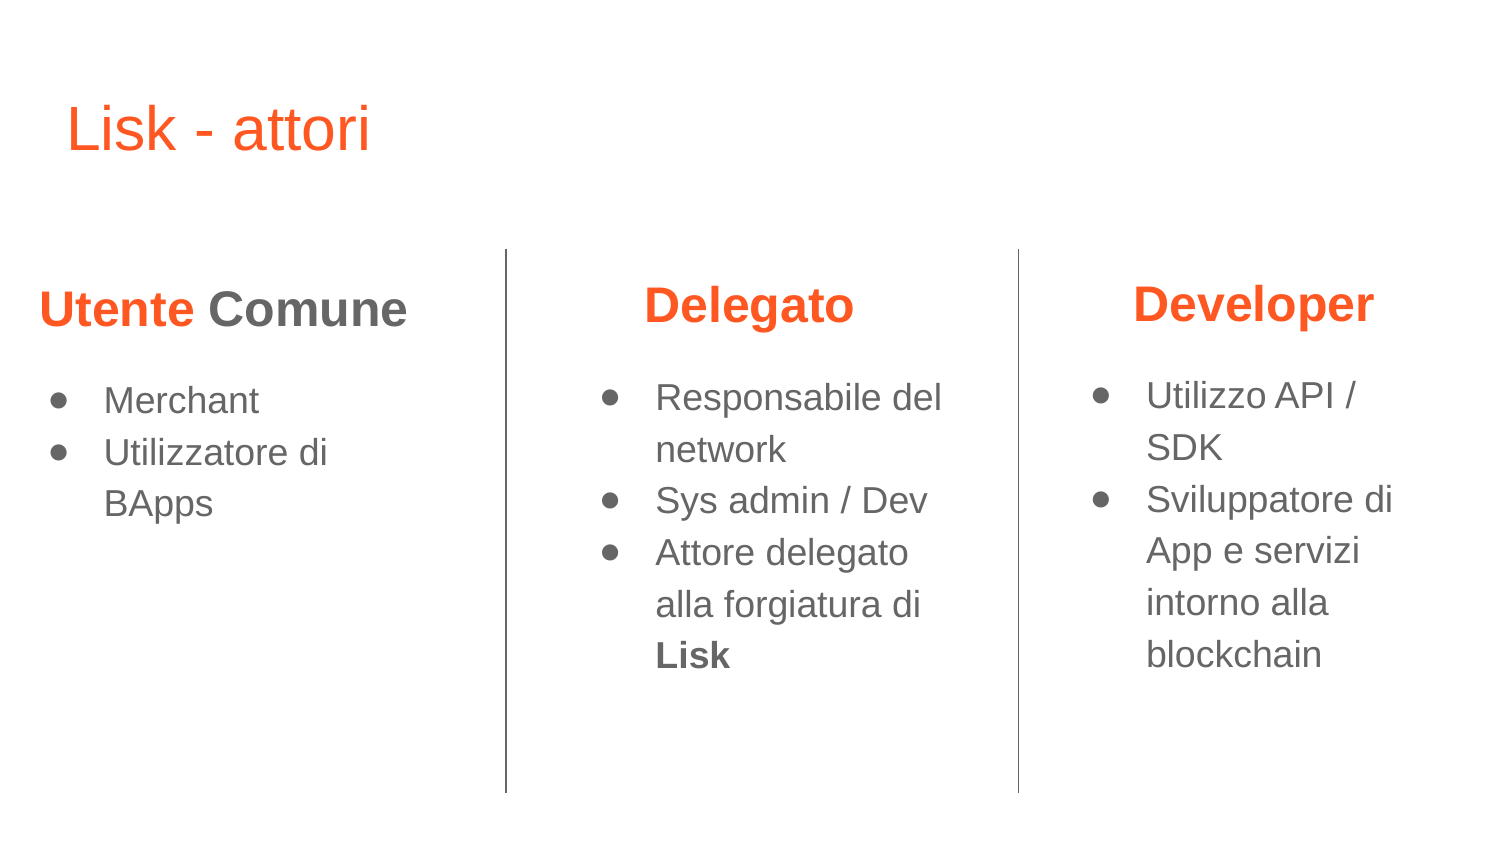

# Lisk - attori
Developer
Utilizzo API / SDK
Sviluppatore di App e servizi intorno alla blockchain
Delegato
Responsabile del network
Sys admin / Dev
Attore delegato alla forgiatura di Lisk
Utente Comune
Merchant
Utilizzatore di BApps